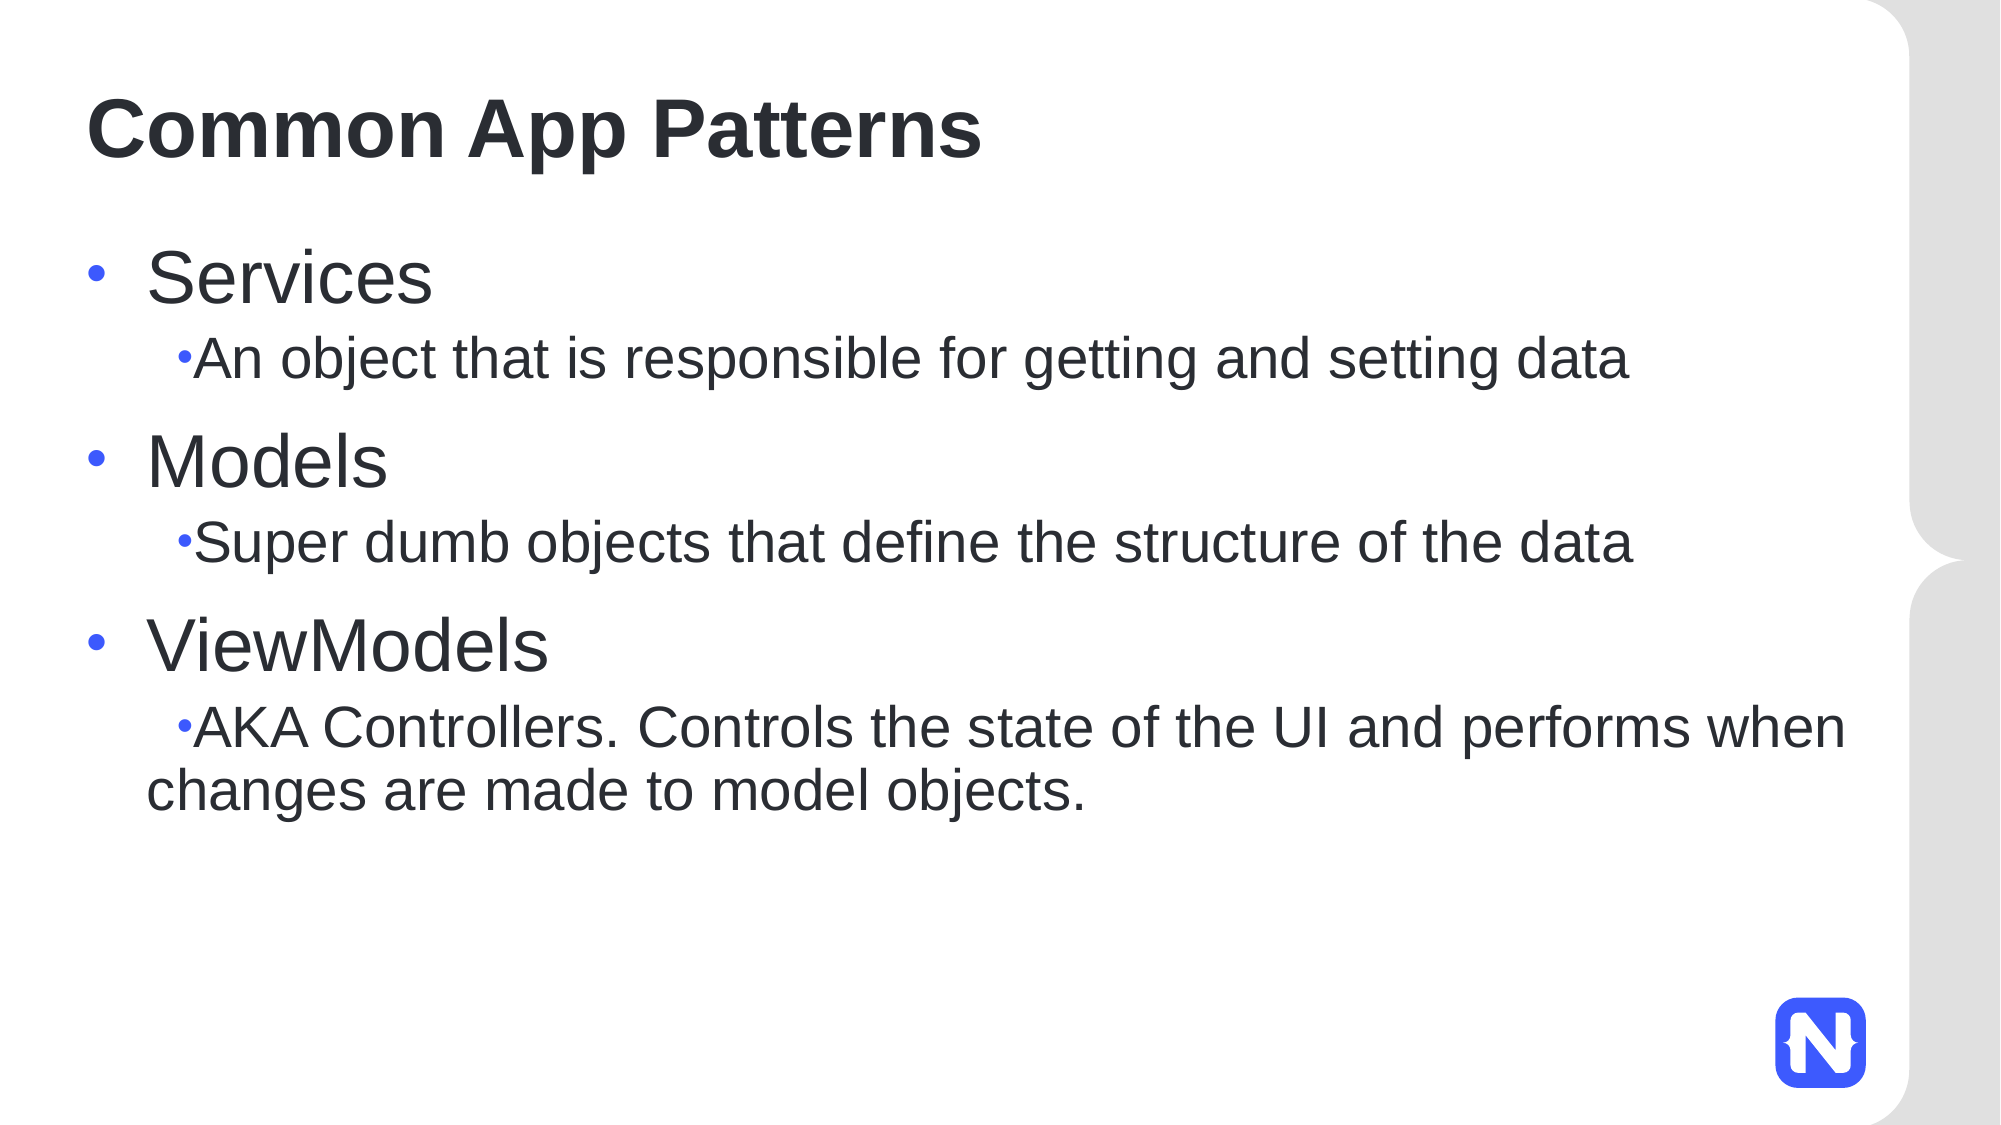

# Common App Patterns
Services
An object that is responsible for getting and setting data
Models
Super dumb objects that define the structure of the data
ViewModels
AKA Controllers. Controls the state of the UI and performs when changes are made to model objects.